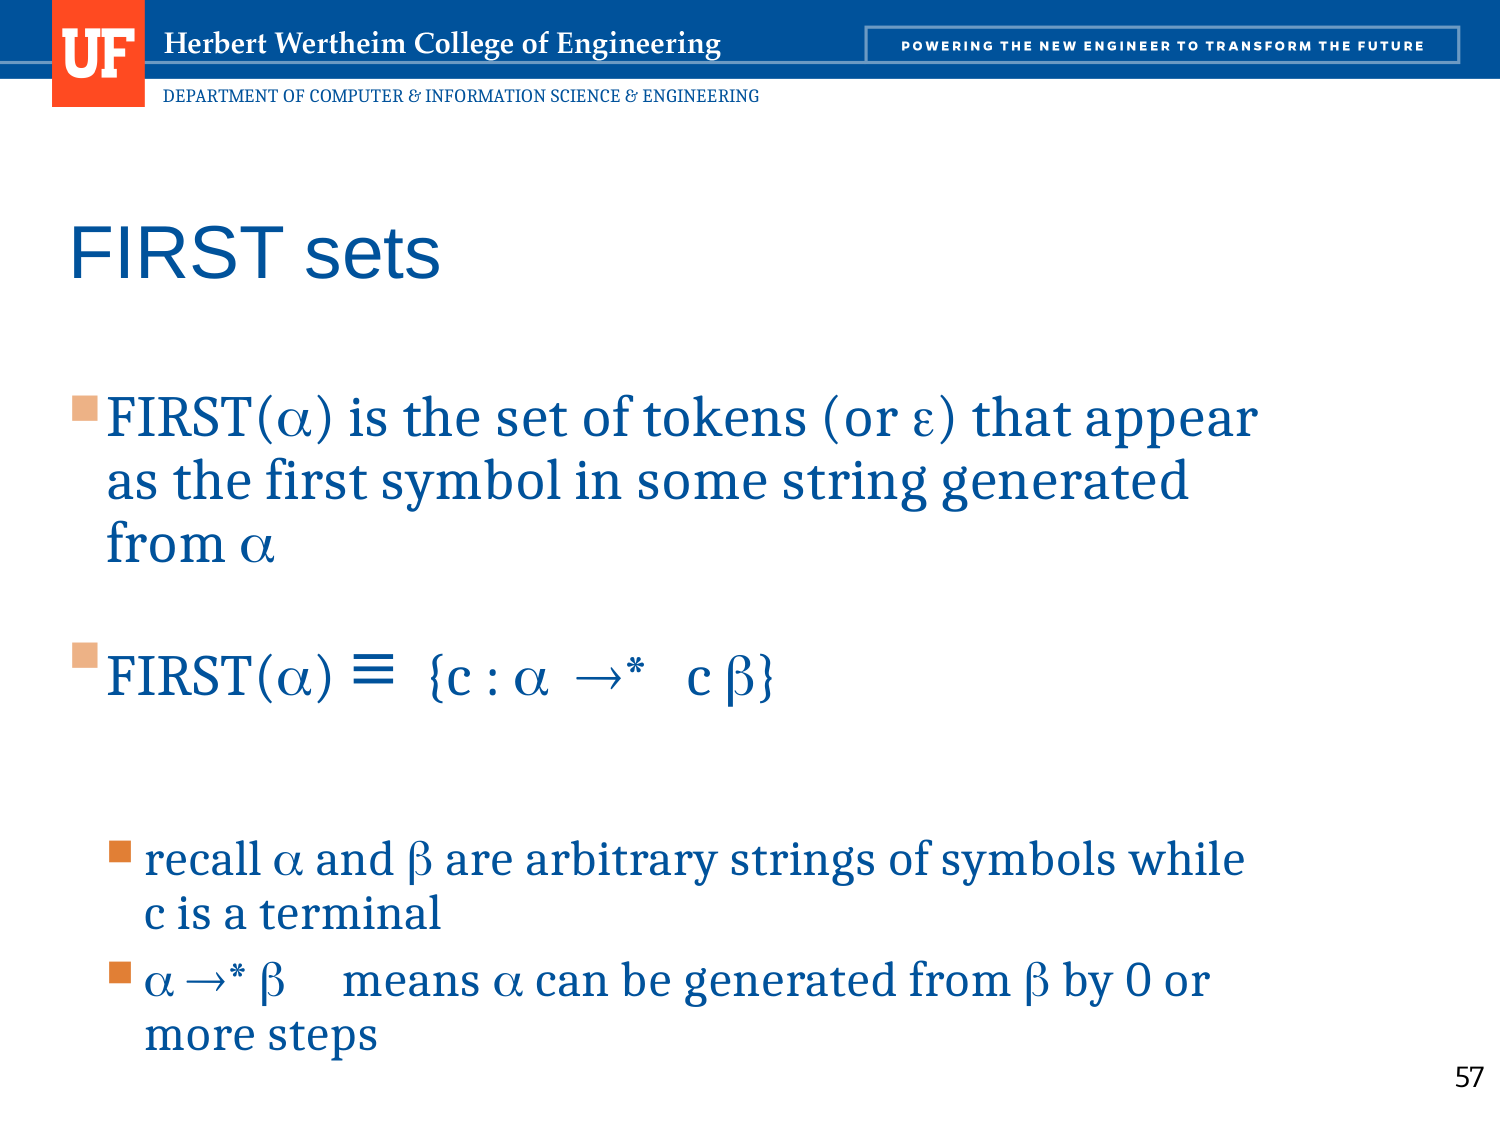

# FIRST sets
FIRST(α) is the set of tokens (or ε) that appear as the first symbol in some string generated from α
FIRST(α) ≡  {c : α  →*   c β}

recall α and β are arbitrary strings of symbols while c is a terminal
α →* β     means α can be generated from β by 0 or more steps

57